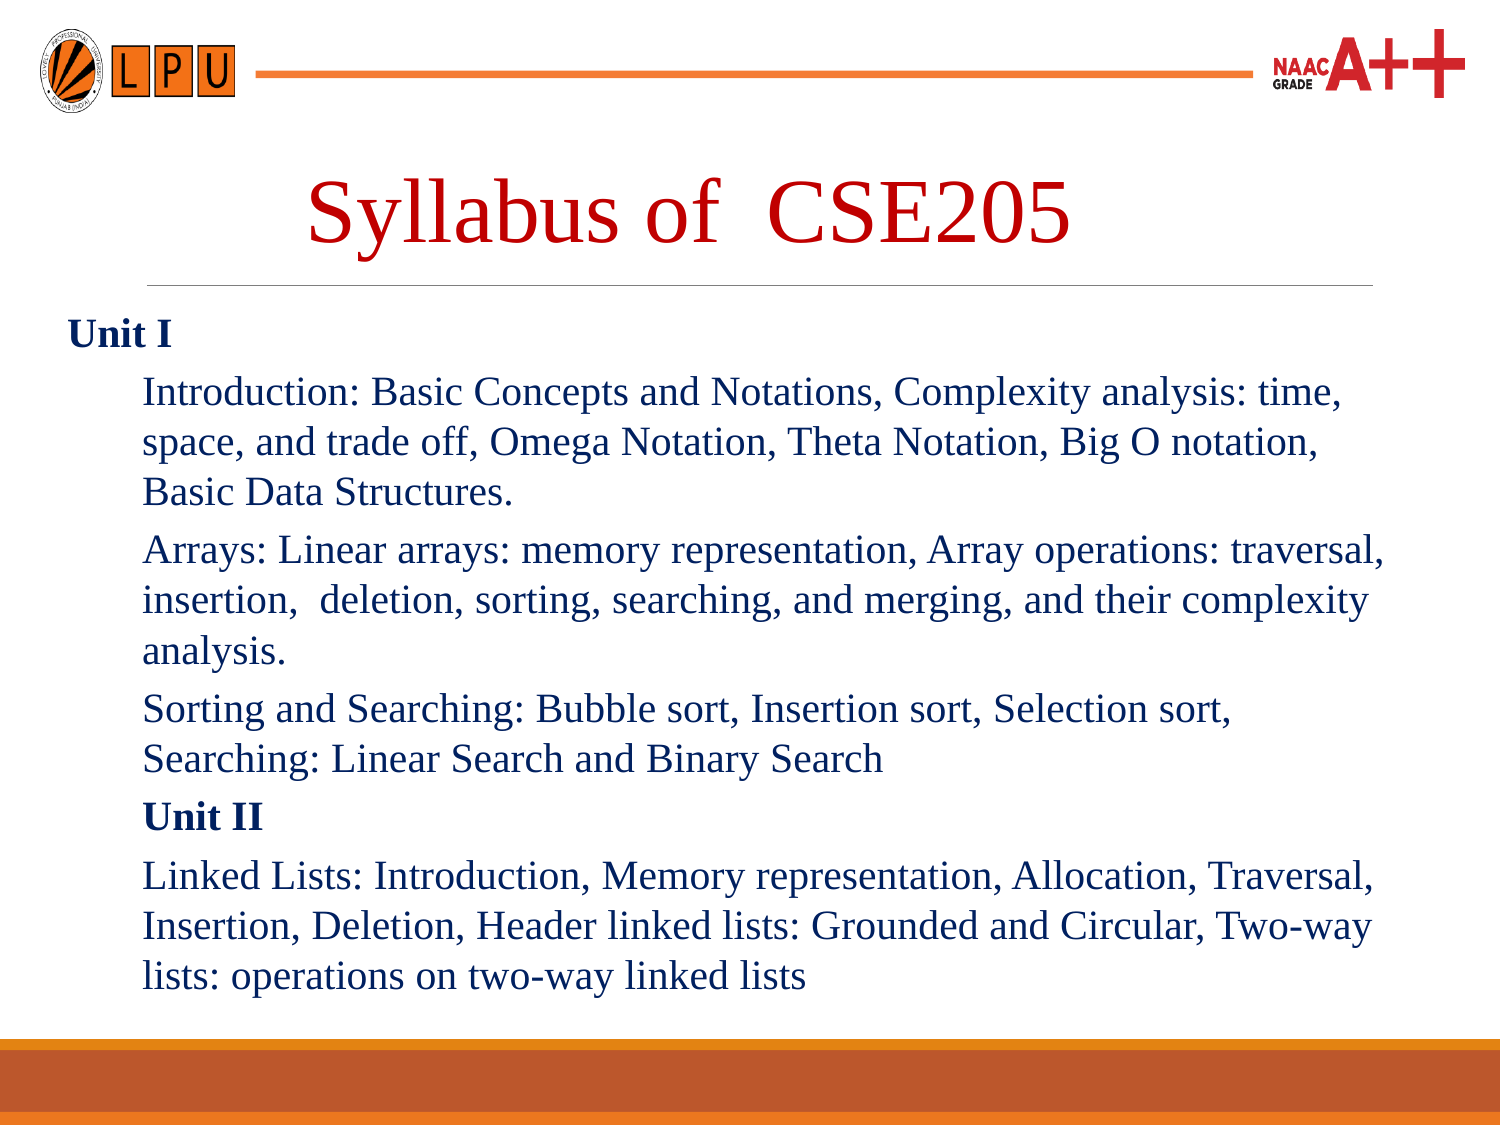

# Syllabus of  CSE205
Unit I
Introduction: Basic Concepts and Notations, Complexity analysis: time, space, and trade off, Omega Notation, Theta Notation, Big O notation, Basic Data Structures.
Arrays: Linear arrays: memory representation, Array operations: traversal, insertion,  deletion, sorting, searching, and merging, and their complexity analysis.
Sorting and Searching: Bubble sort, Insertion sort, Selection sort, Searching: Linear Search and Binary Search
Unit II
Linked Lists: Introduction, Memory representation, Allocation, Traversal, Insertion, Deletion, Header linked lists: Grounded and Circular, Two-way lists: operations on two-way linked lists